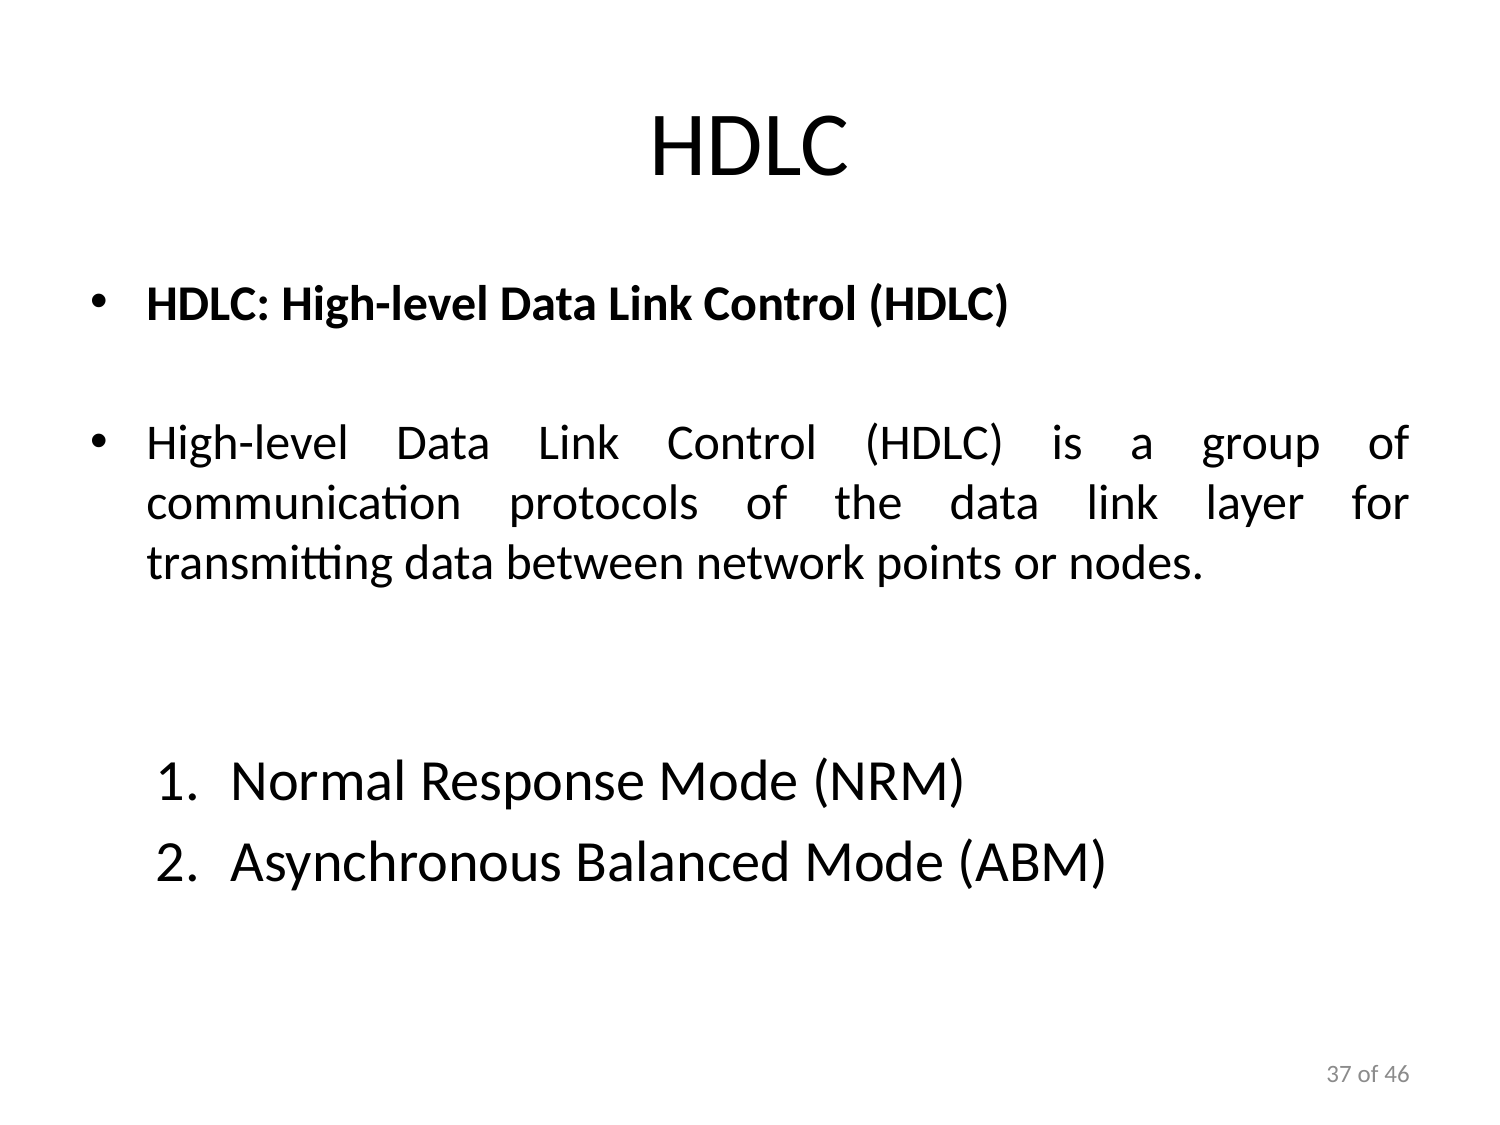

# HDLC
HDLC: High-level Data Link Control (HDLC)

High-level Data Link Control (HDLC) is a group of communication protocols of the data link layer for transmitting data between network points or nodes.

Normal Response Mode (NRM)
Asynchronous Balanced Mode (ABM)

37 of 46